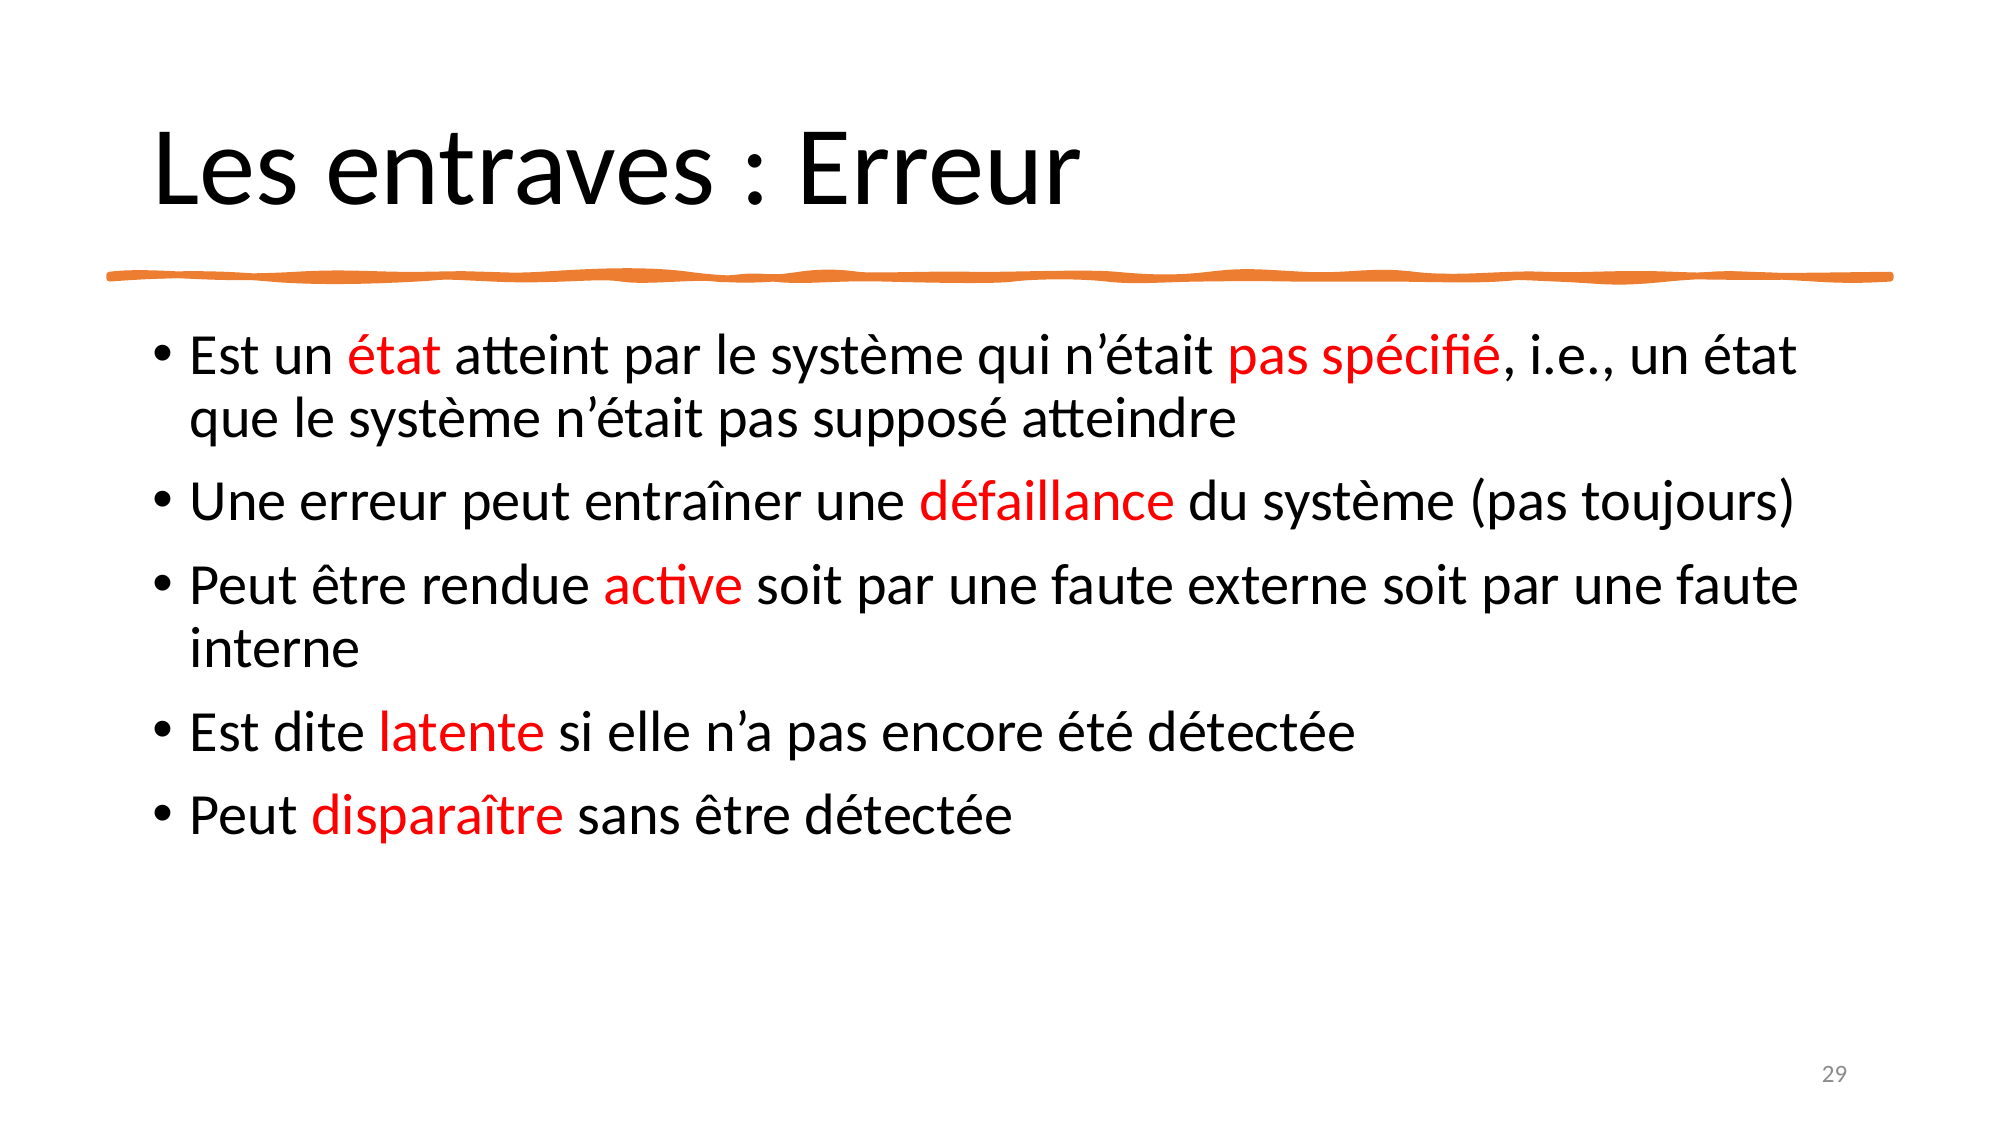

# Les entraves : Erreur

Est un état atteint par le système qui n’était pas spécifié, i.e., un état que le système n’était pas supposé atteindre
Une erreur peut entraîner une défaillance du système (pas toujours)
Peut être rendue active soit par une faute externe soit par une faute interne
Est dite latente si elle n’a pas encore été détectée
Peut disparaître sans être détectée
29